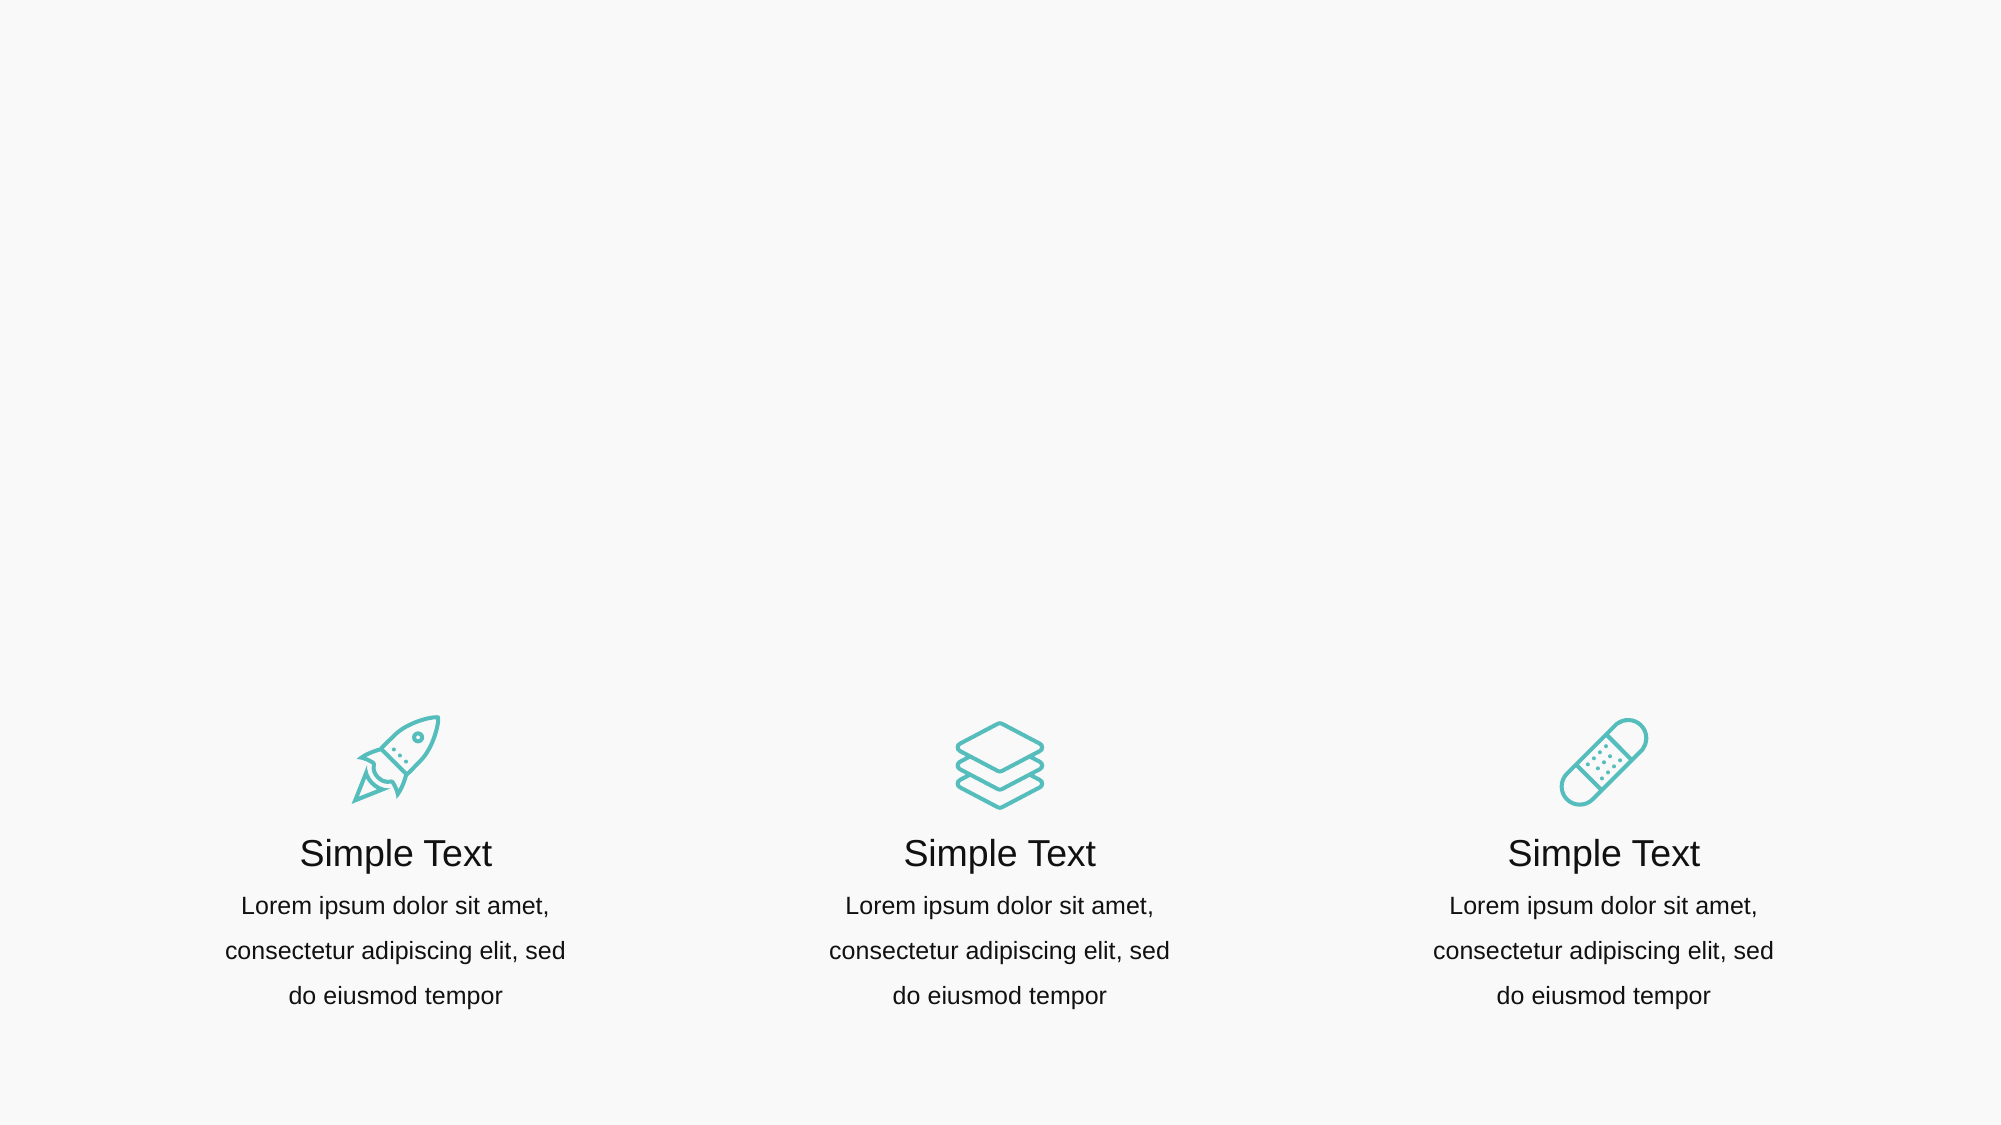

❖
❖
❖
❖
❖
❖
❖
It always seems impossible until it's done.

Simple Text
Simple Text
Simple Text
Lorem ipsum dolor sit amet, consectetur adipiscing elit, sed do eiusmod tempor
Lorem ipsum dolor sit amet, consectetur adipiscing elit, sed do eiusmod tempor
Lorem ipsum dolor sit amet, consectetur adipiscing elit, sed do eiusmod tempor